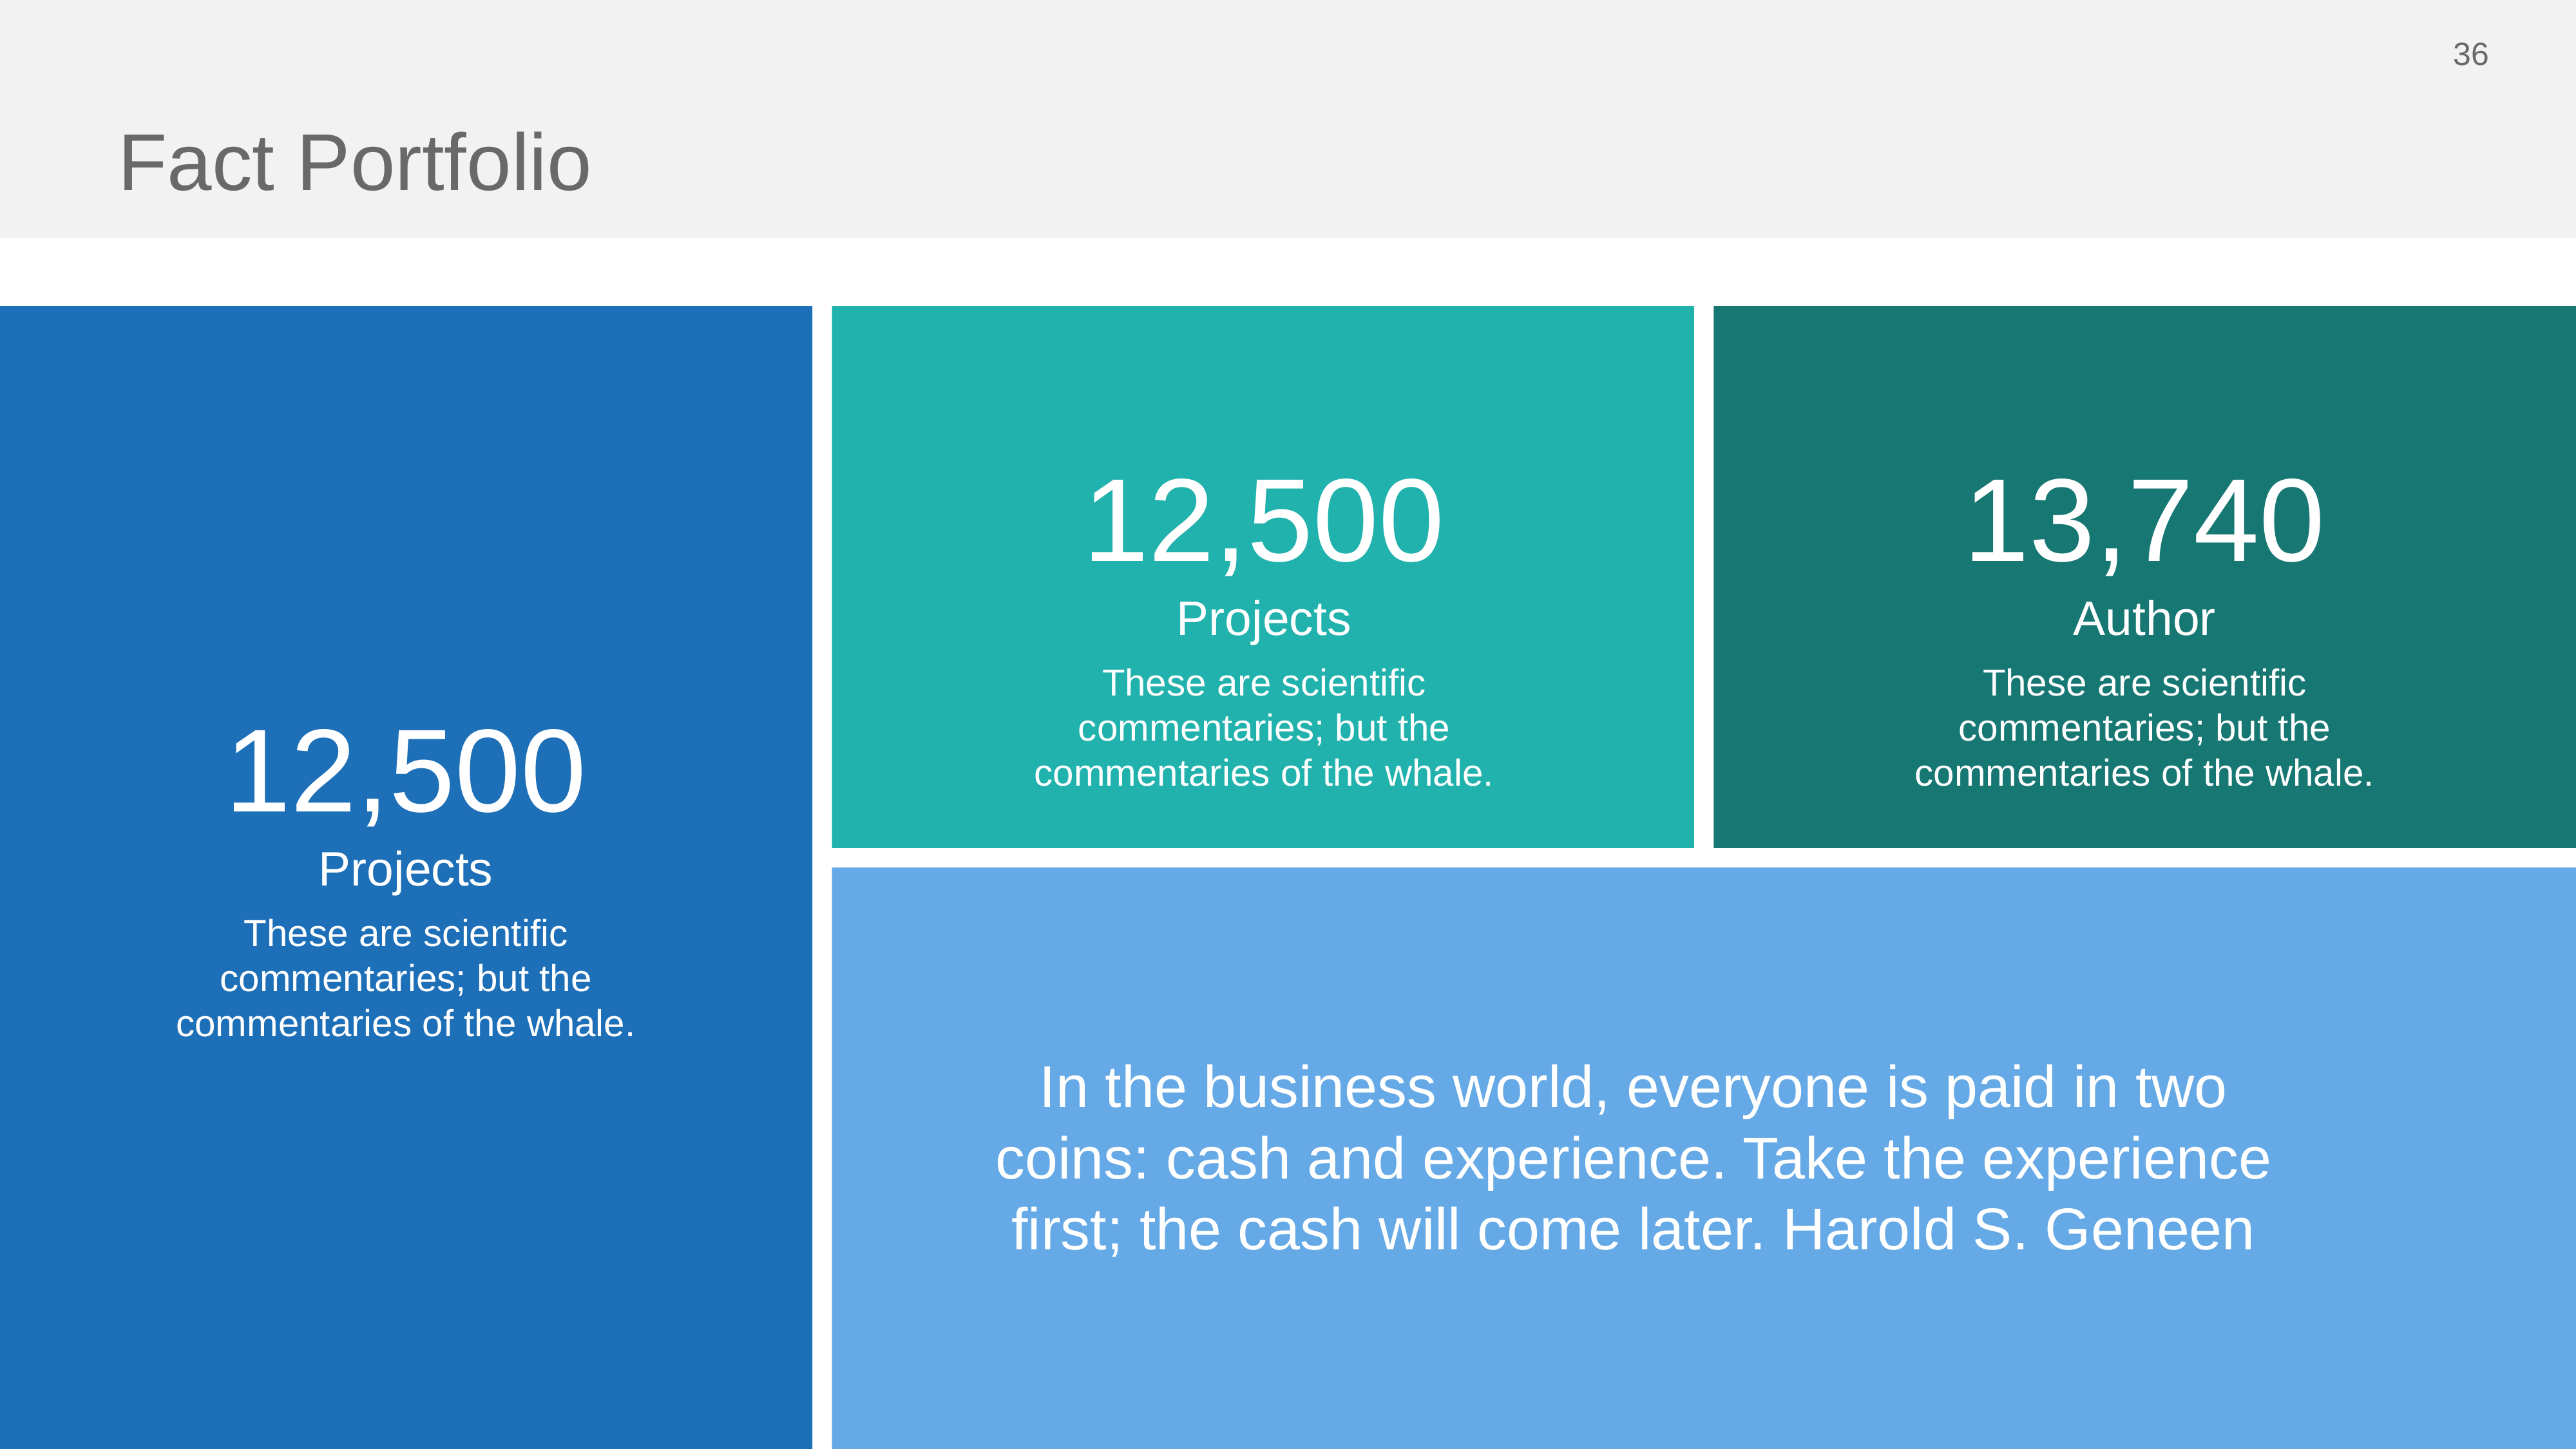

# Fact Portfolio

12,500
Projects
These are scientific commentaries; but the commentaries of the whale.
13,740
Author
These are scientific commentaries; but the commentaries of the whale.
12,500
Projects
These are scientific commentaries; but the commentaries of the whale.

In the business world, everyone is paid in two coins: cash and experience. Take the experience first; the cash will come later. Harold S. Geneen